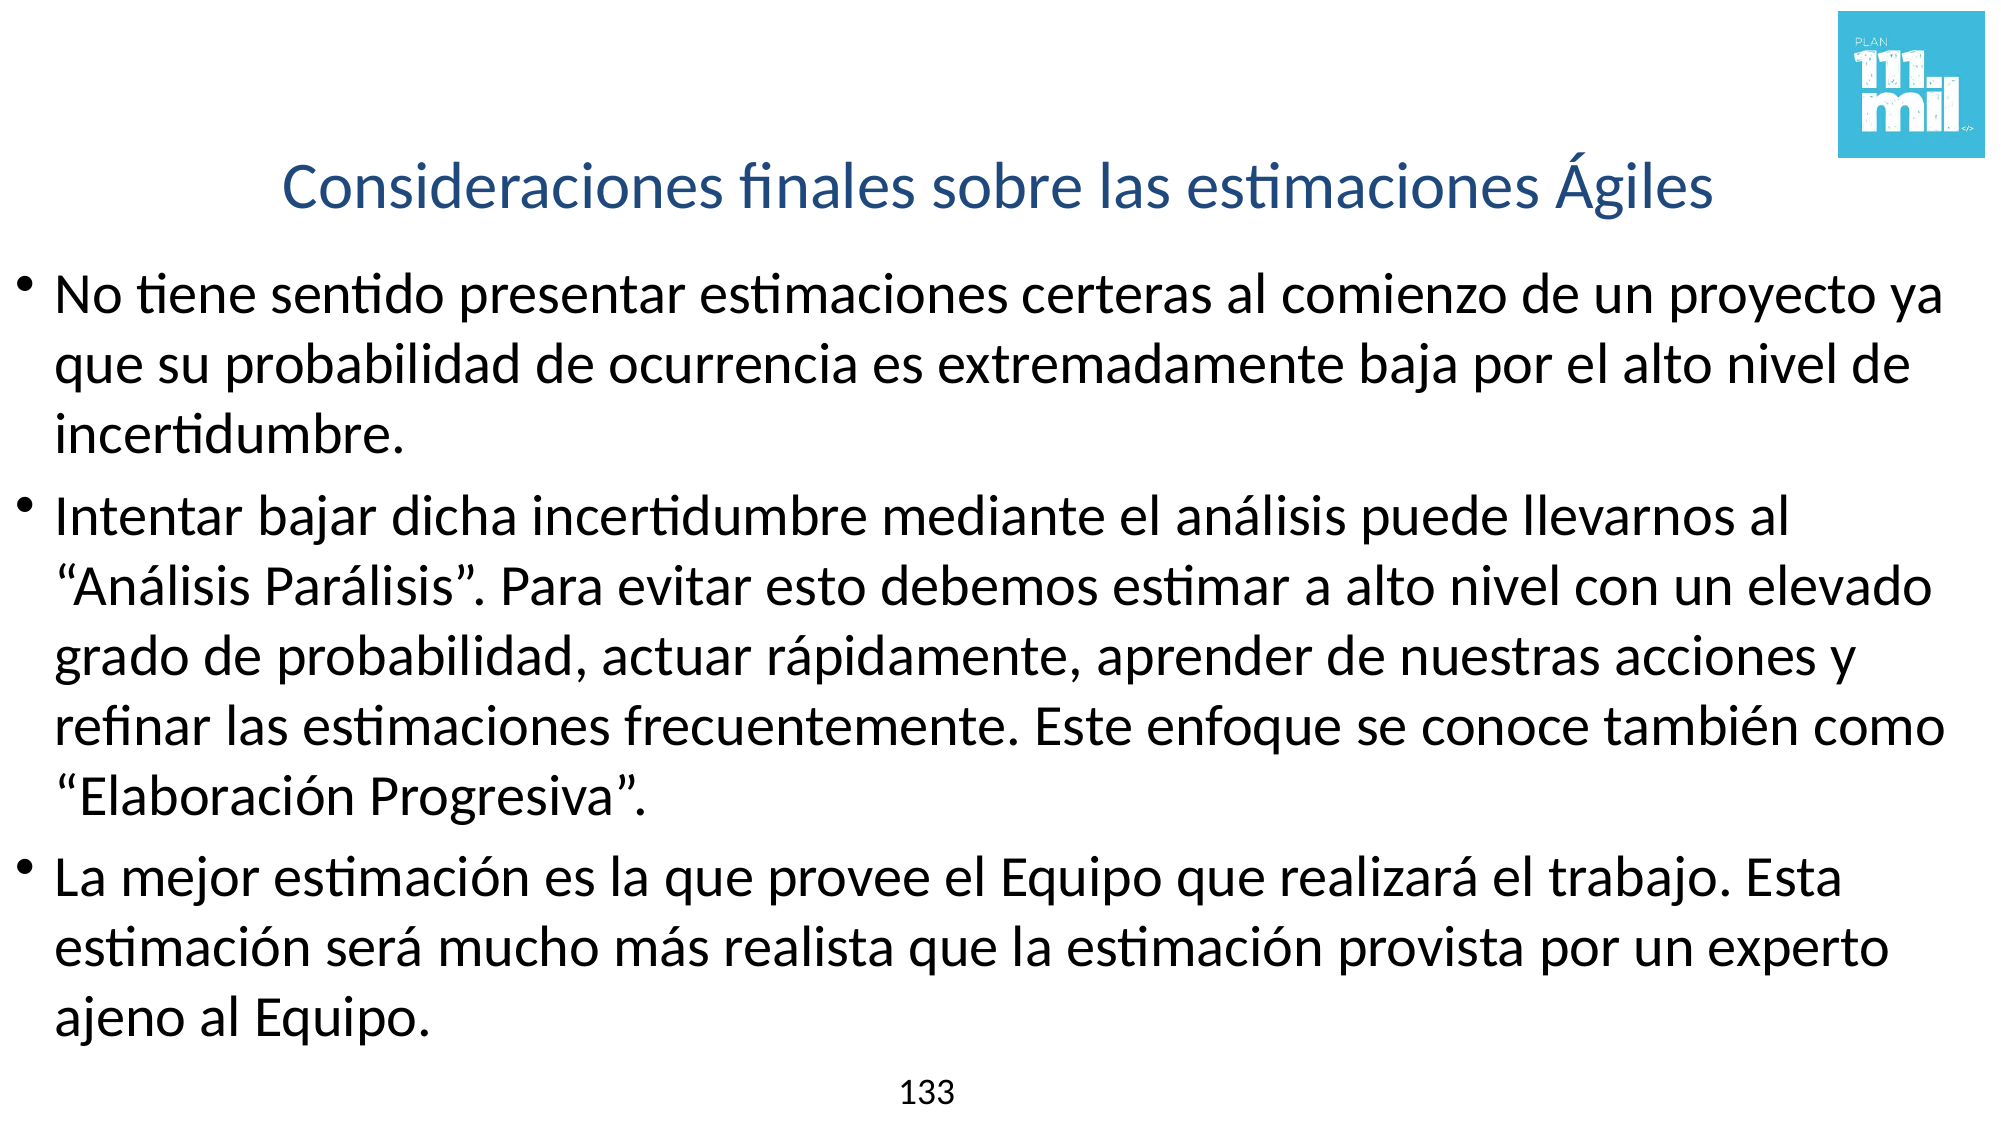

# Consideraciones finales sobre las estimaciones Ágiles
No tiene sentido presentar estimaciones certeras al comienzo de un proyecto ya que su probabilidad de ocurrencia es extremadamente baja por el alto nivel de incertidumbre.
Intentar bajar dicha incertidumbre mediante el análisis puede llevarnos al “Análisis Parálisis”. Para evitar esto debemos estimar a alto nivel con un elevado grado de probabilidad, actuar rápidamente, aprender de nuestras acciones y refinar las estimaciones frecuentemente. Este enfoque se conoce también como “Elaboración Progresiva”.
La mejor estimación es la que provee el Equipo que realizará el trabajo. Esta estimación será mucho más realista que la estimación provista por un experto ajeno al Equipo.